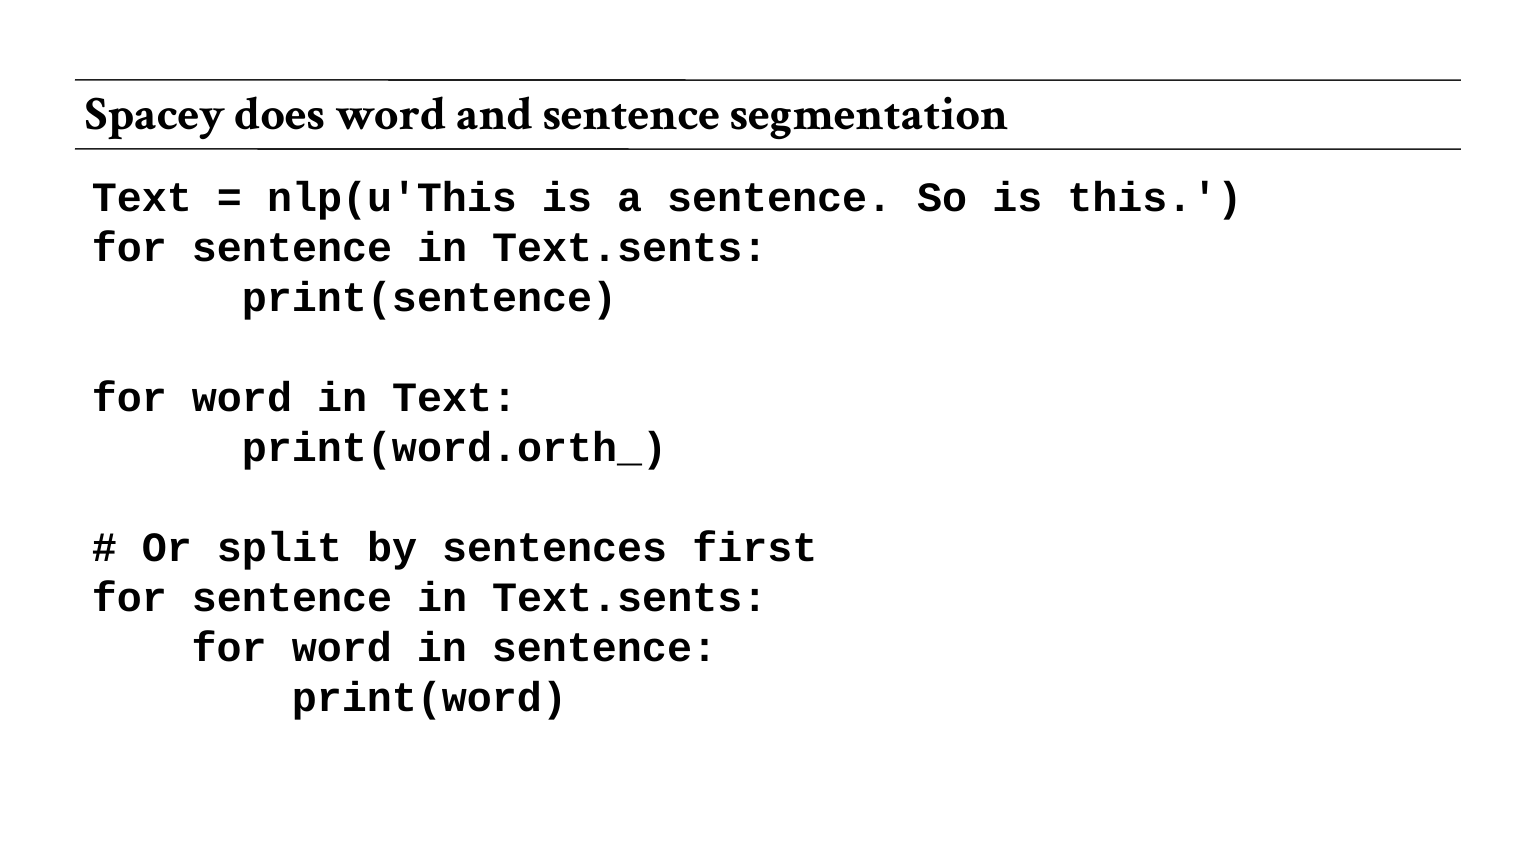

# Spacey does word and sentence segmentation
Text = nlp(u'This is a sentence. So is this.')
for sentence in Text.sents:
	print(sentence)

for word in Text:
	print(word.orth_)

# Or split by sentences first
for sentence in Text.sents:
    for word in sentence:
        print(word)